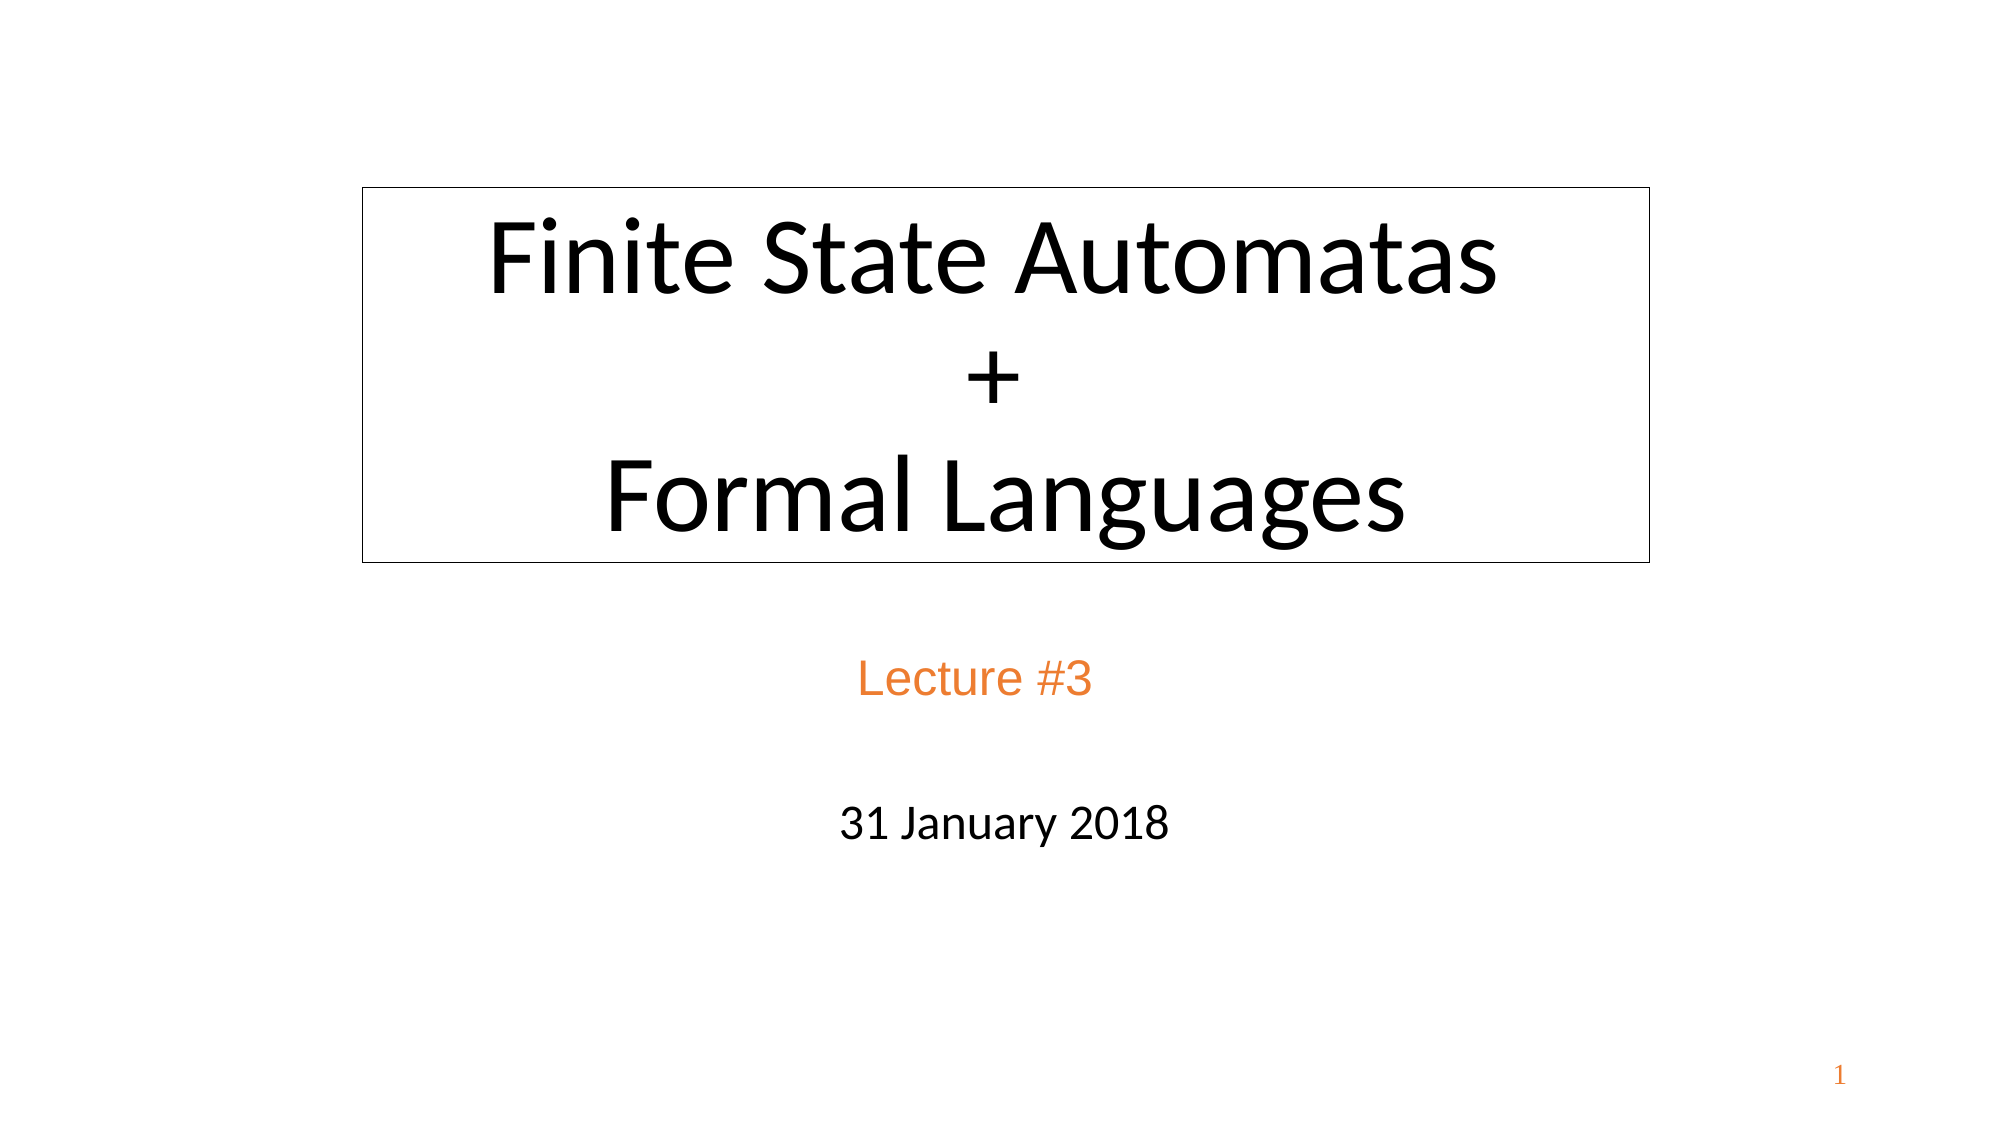

# Finite State Automatas + Formal Languages
Lecture #3
31 January 2018

1